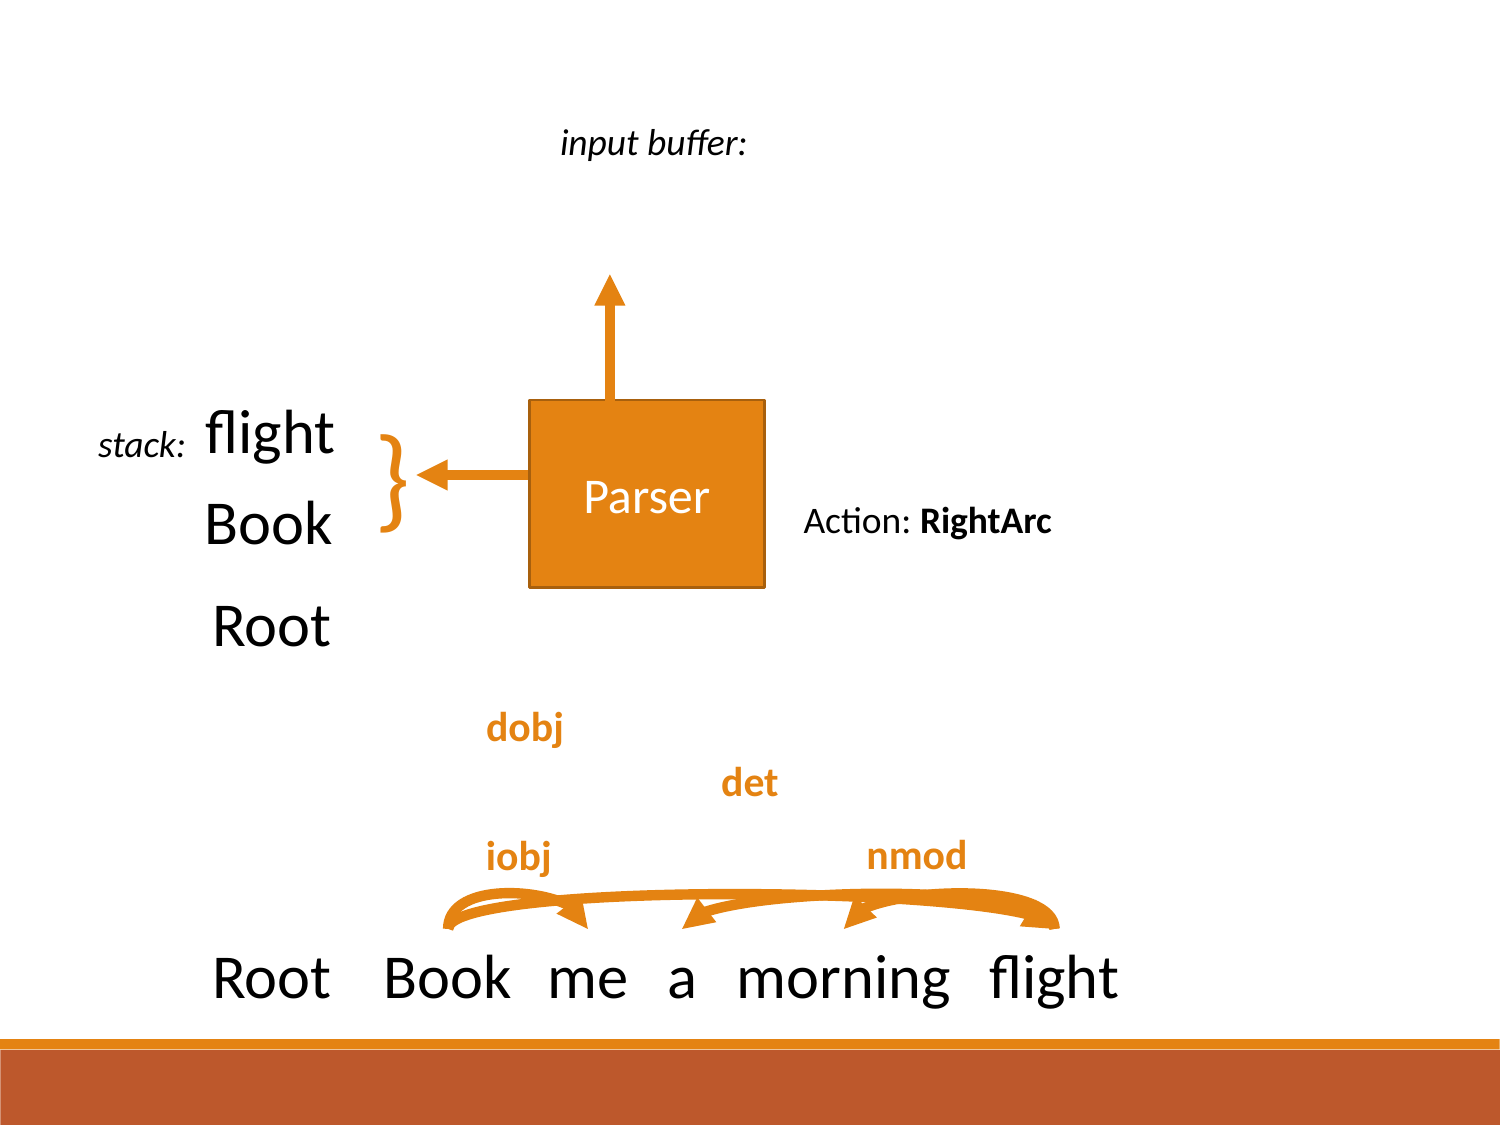

input buffer:
}
Parser
flight
stack:
Book
Action: RightArc
Root
dobj
det
nmod
iobj
Root
Book
me
a
morning
flight